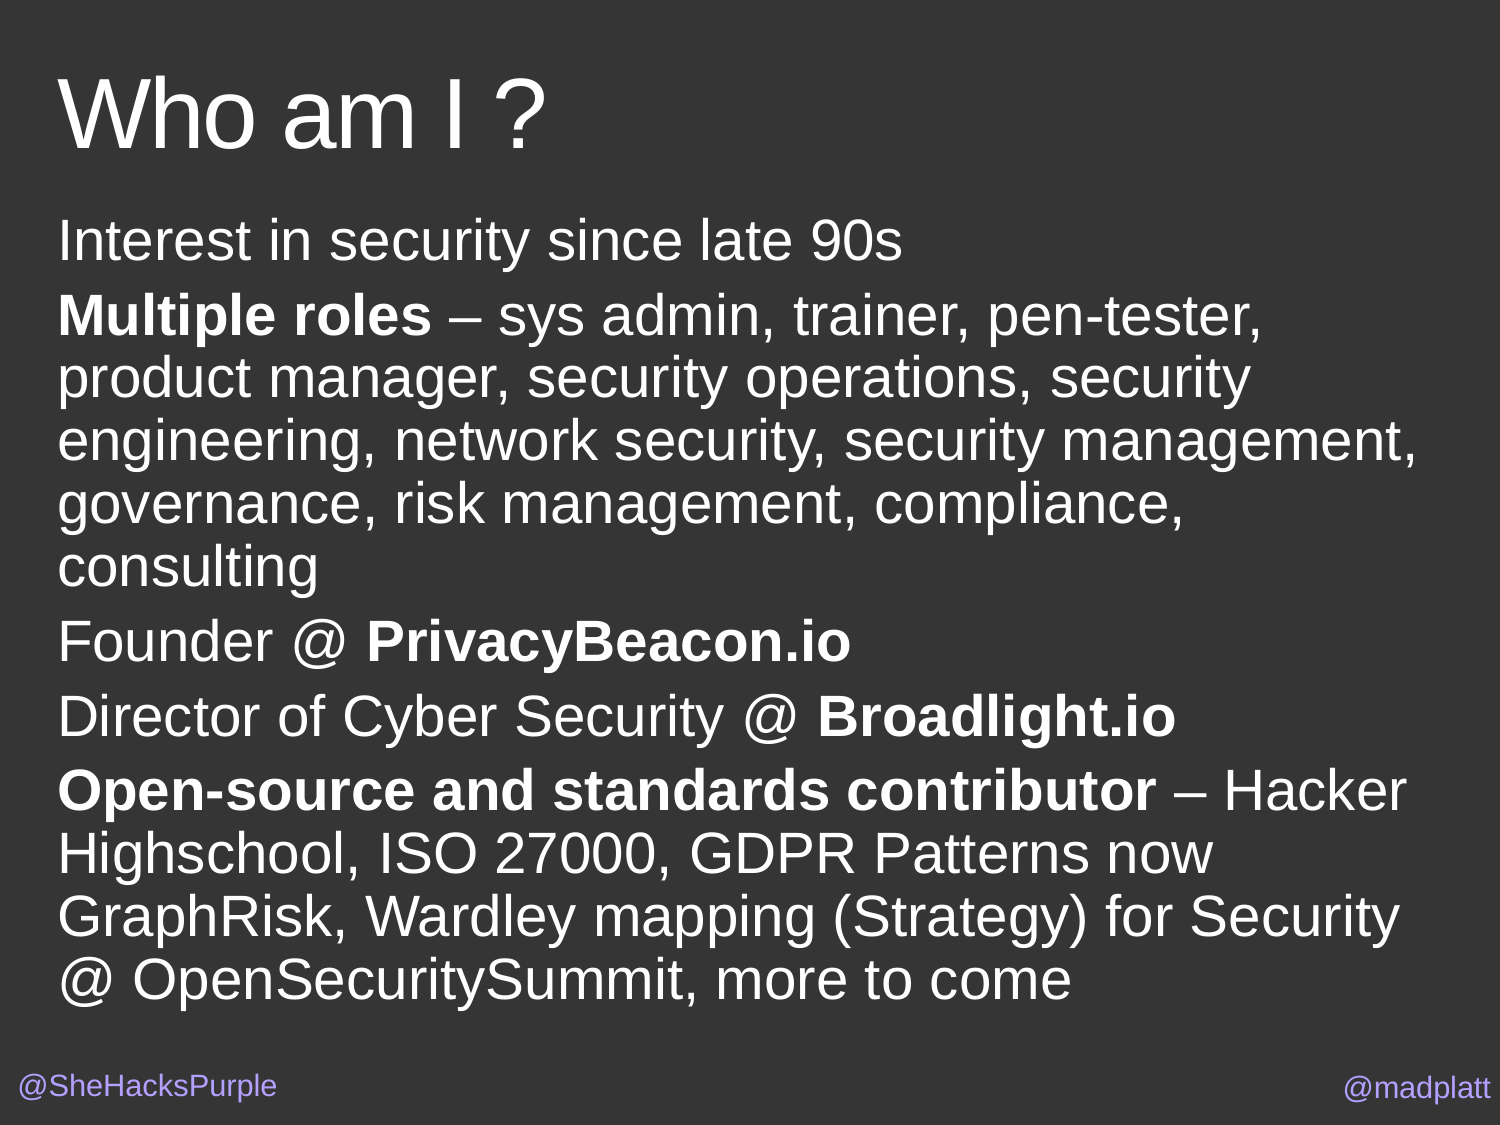

# Who am I ?
Interest in security since late 90s
Multiple roles – sys admin, trainer, pen-tester, product manager, security operations, security engineering, network security, security management, governance, risk management, compliance, consulting
Founder @ PrivacyBeacon.io
Director of Cyber Security @ Broadlight.io
Open-source and standards contributor – Hacker Highschool, ISO 27000, GDPR Patterns now GraphRisk, Wardley mapping (Strategy) for Security @ OpenSecuritySummit, more to come